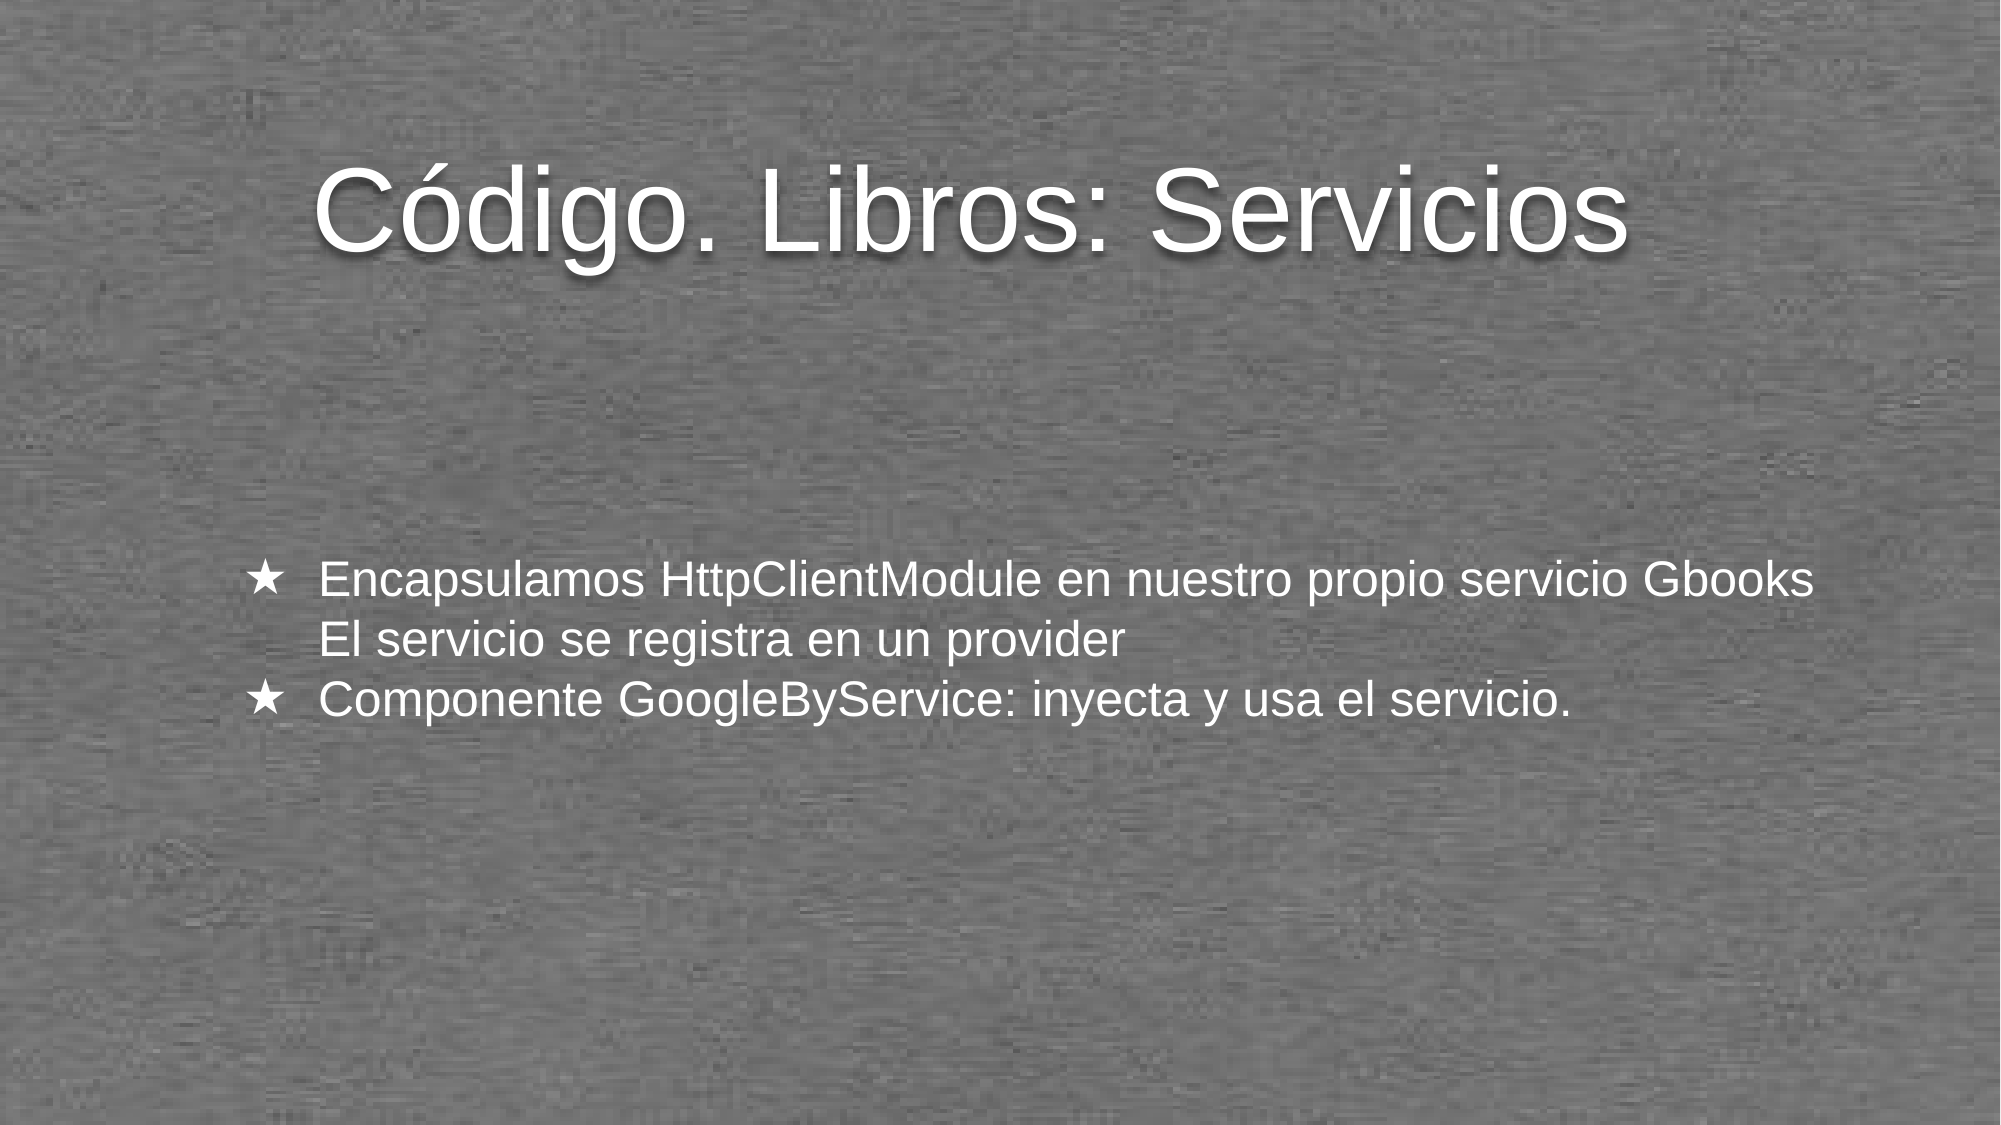

# Código. Libros: Servicios
Encapsulamos HttpClientModule en nuestro propio servicio Gbooks
El servicio se registra en un provider
Componente GoogleByService: inyecta y usa el servicio.